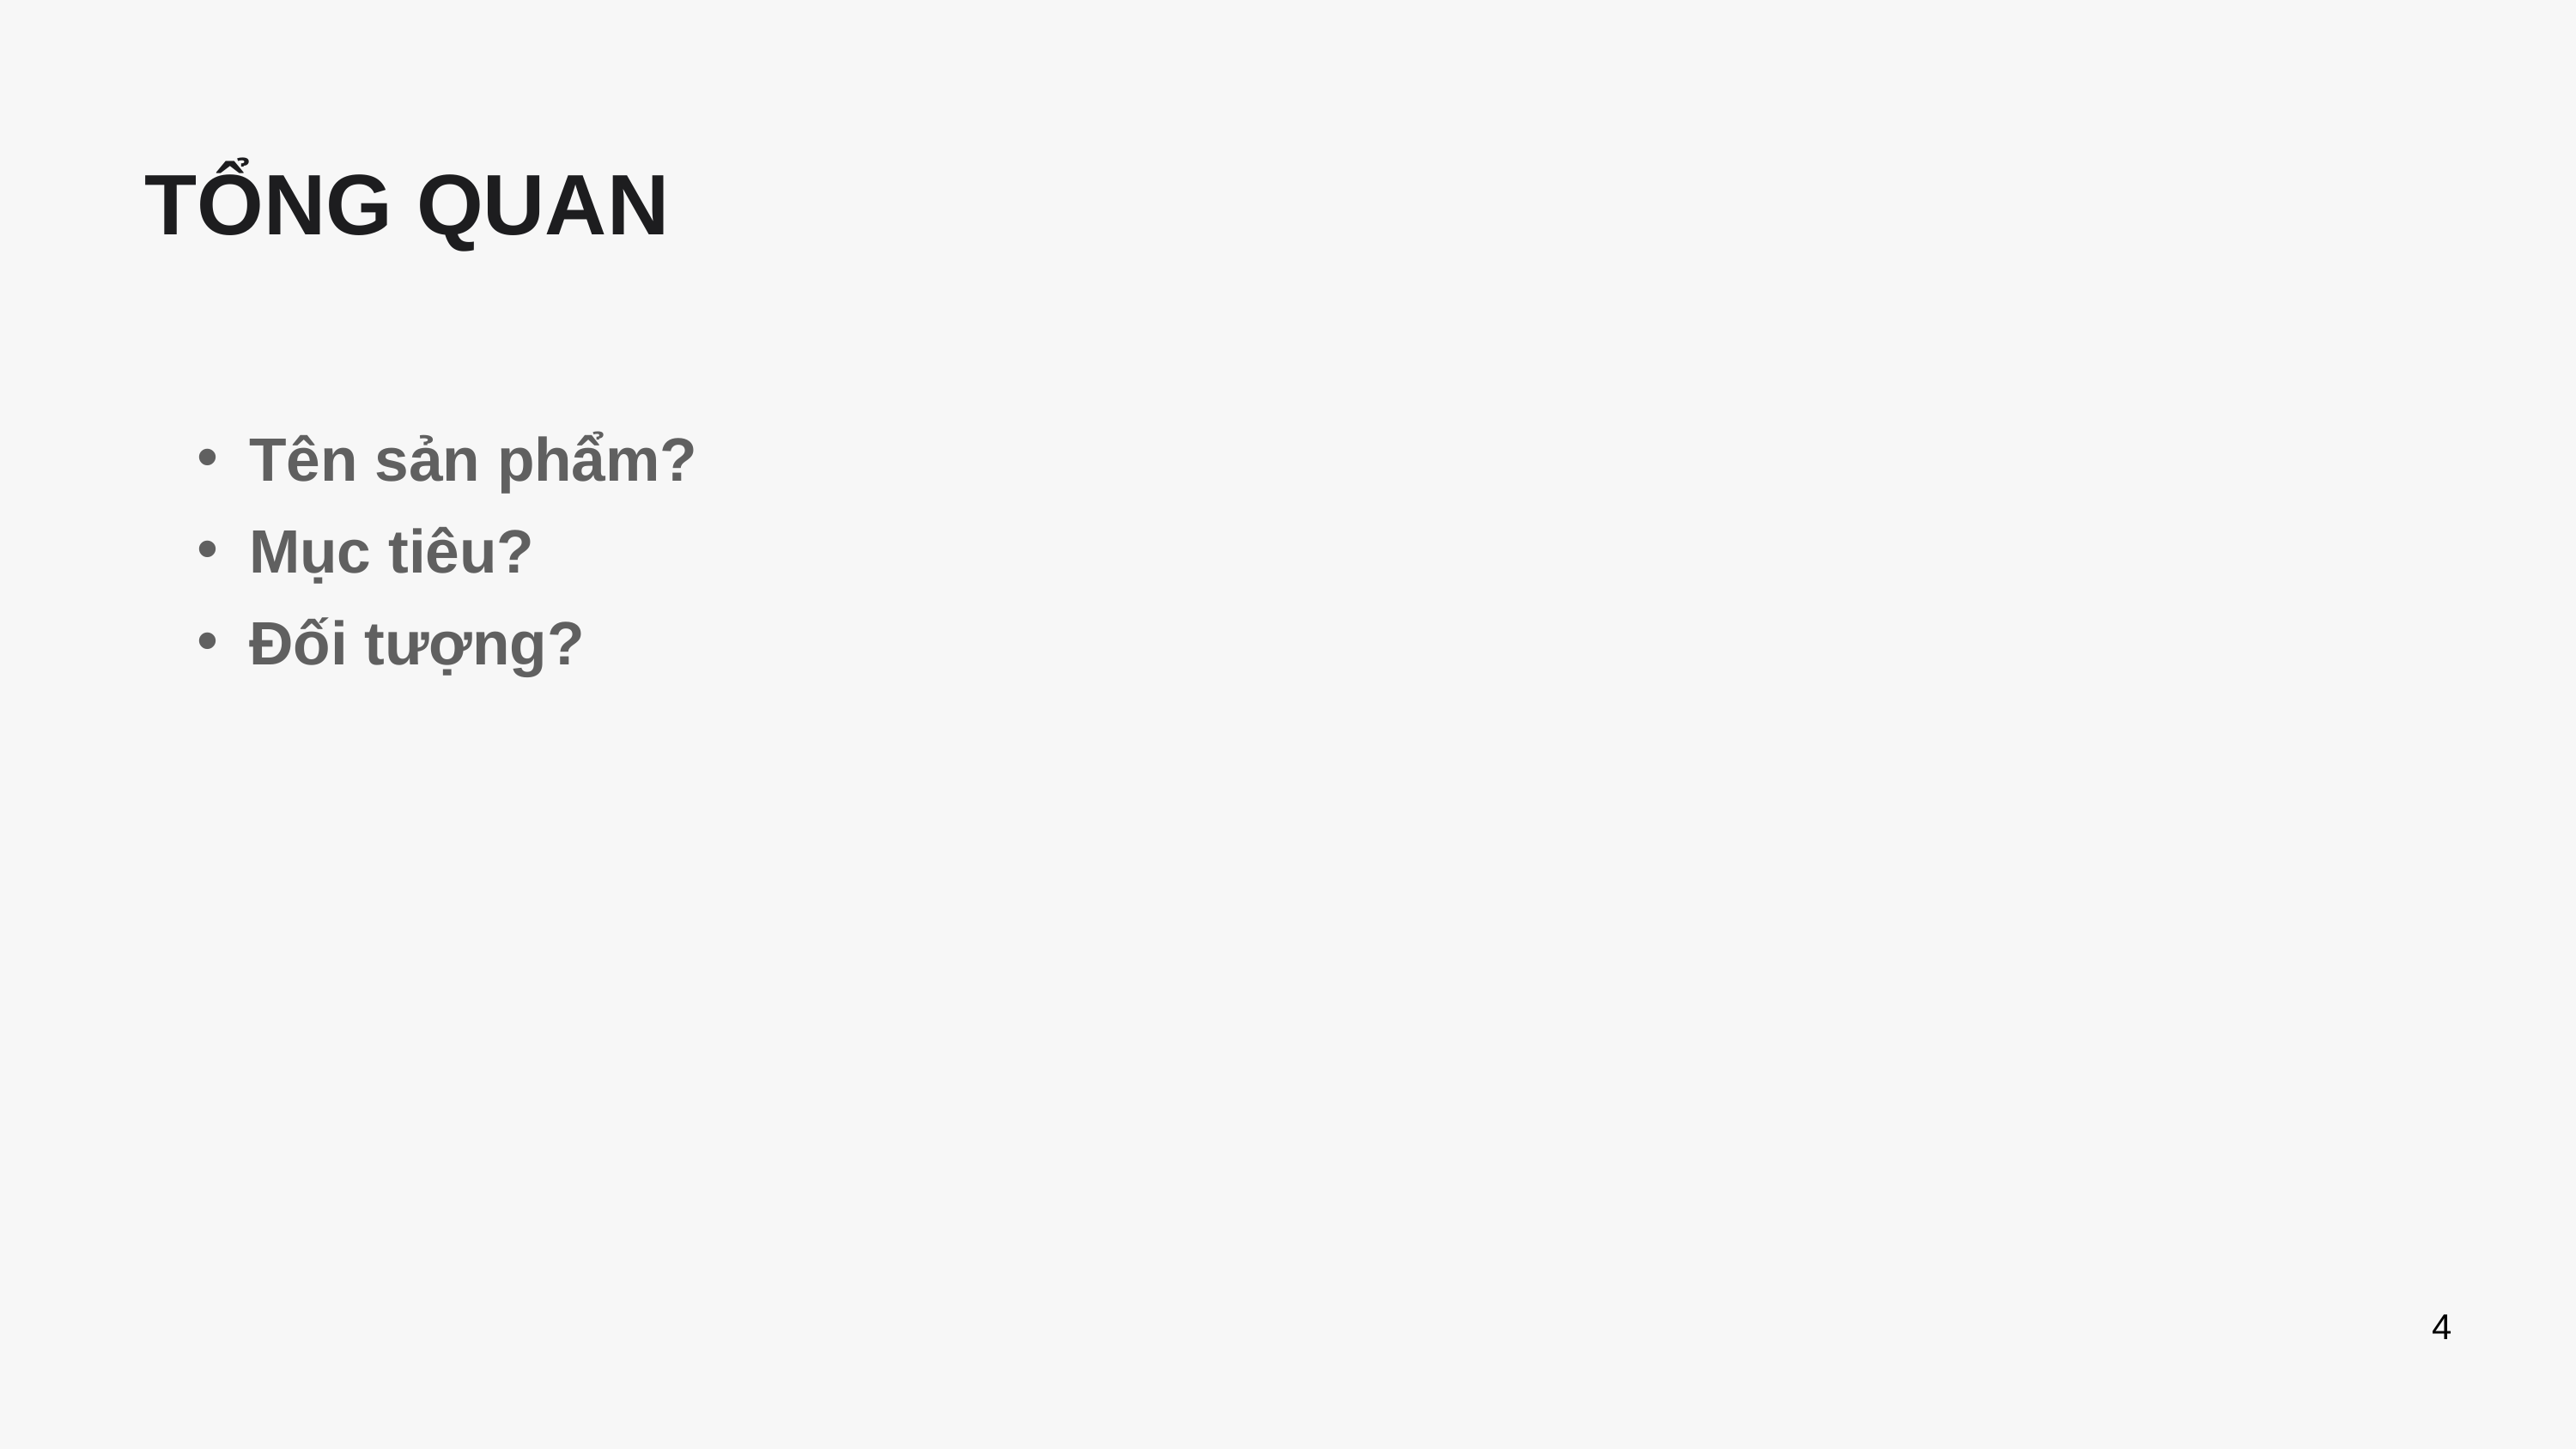

TỔNG QUAN
Tên sản phẩm?
Mục tiêu?
Đối tượng?
4